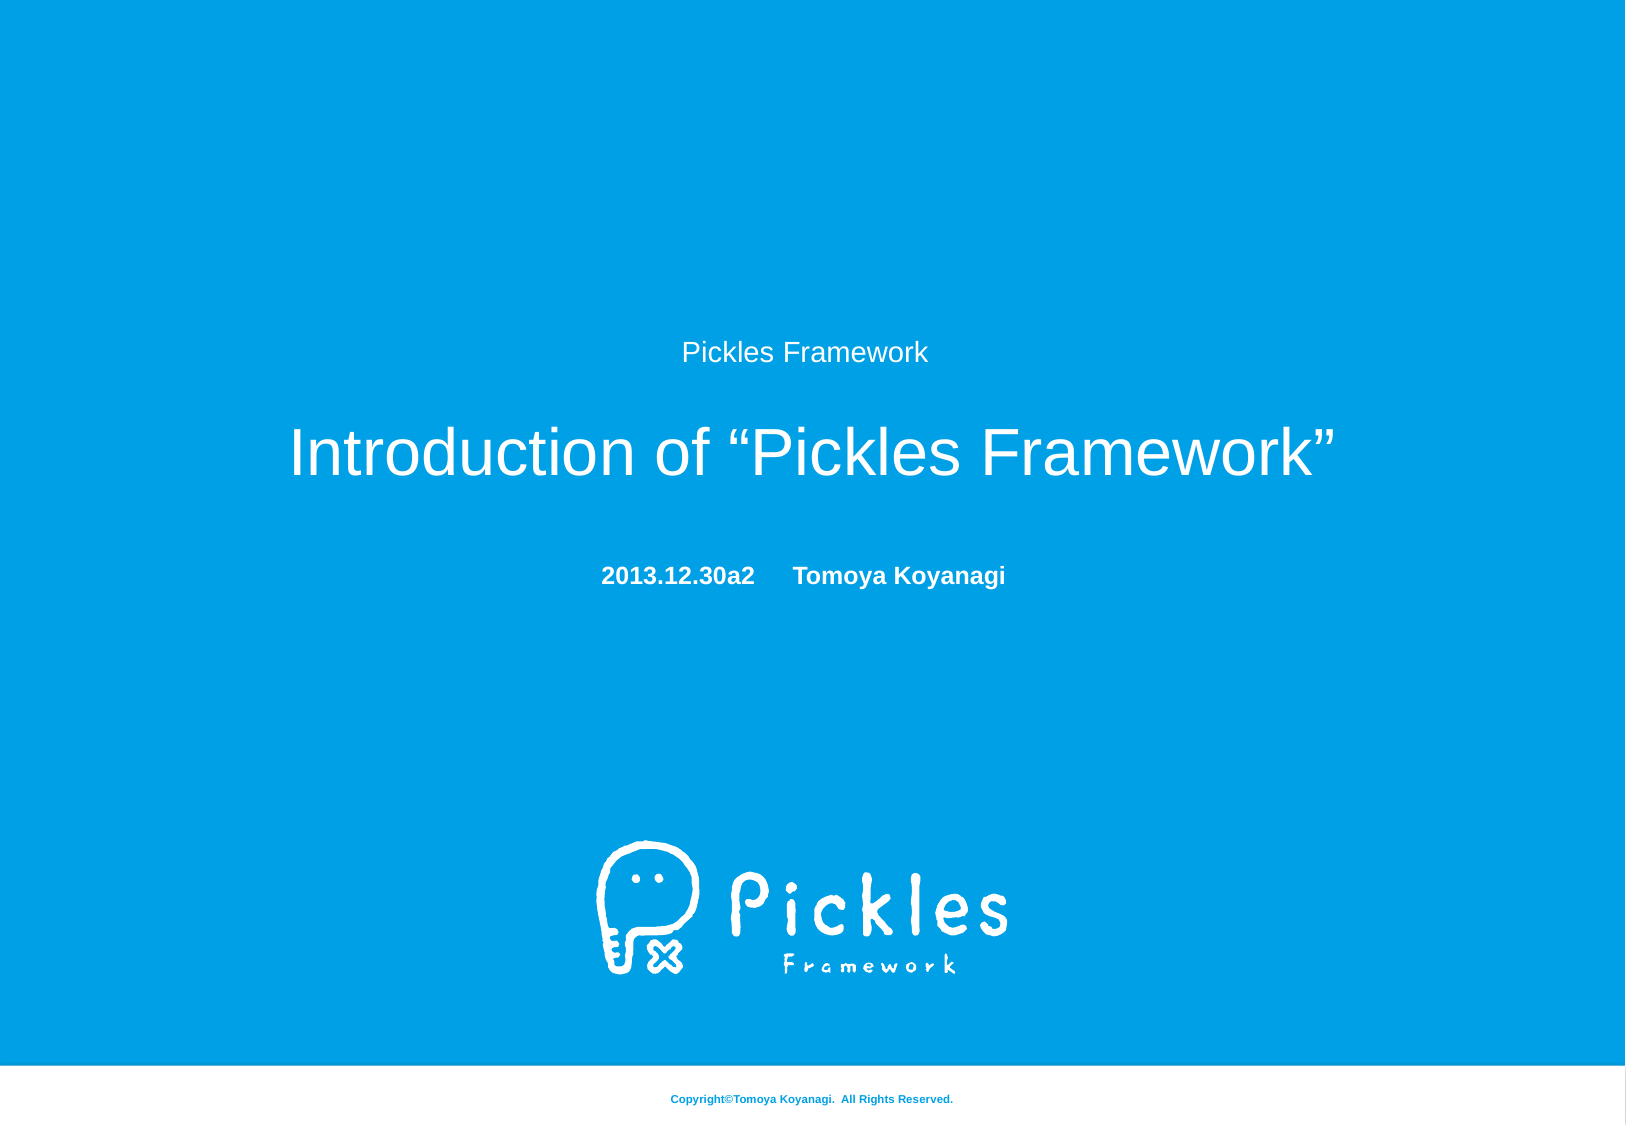

Pickles Framework
# Introduction of “Pickles Framework”
2013.12.30a2　Tomoya Koyanagi